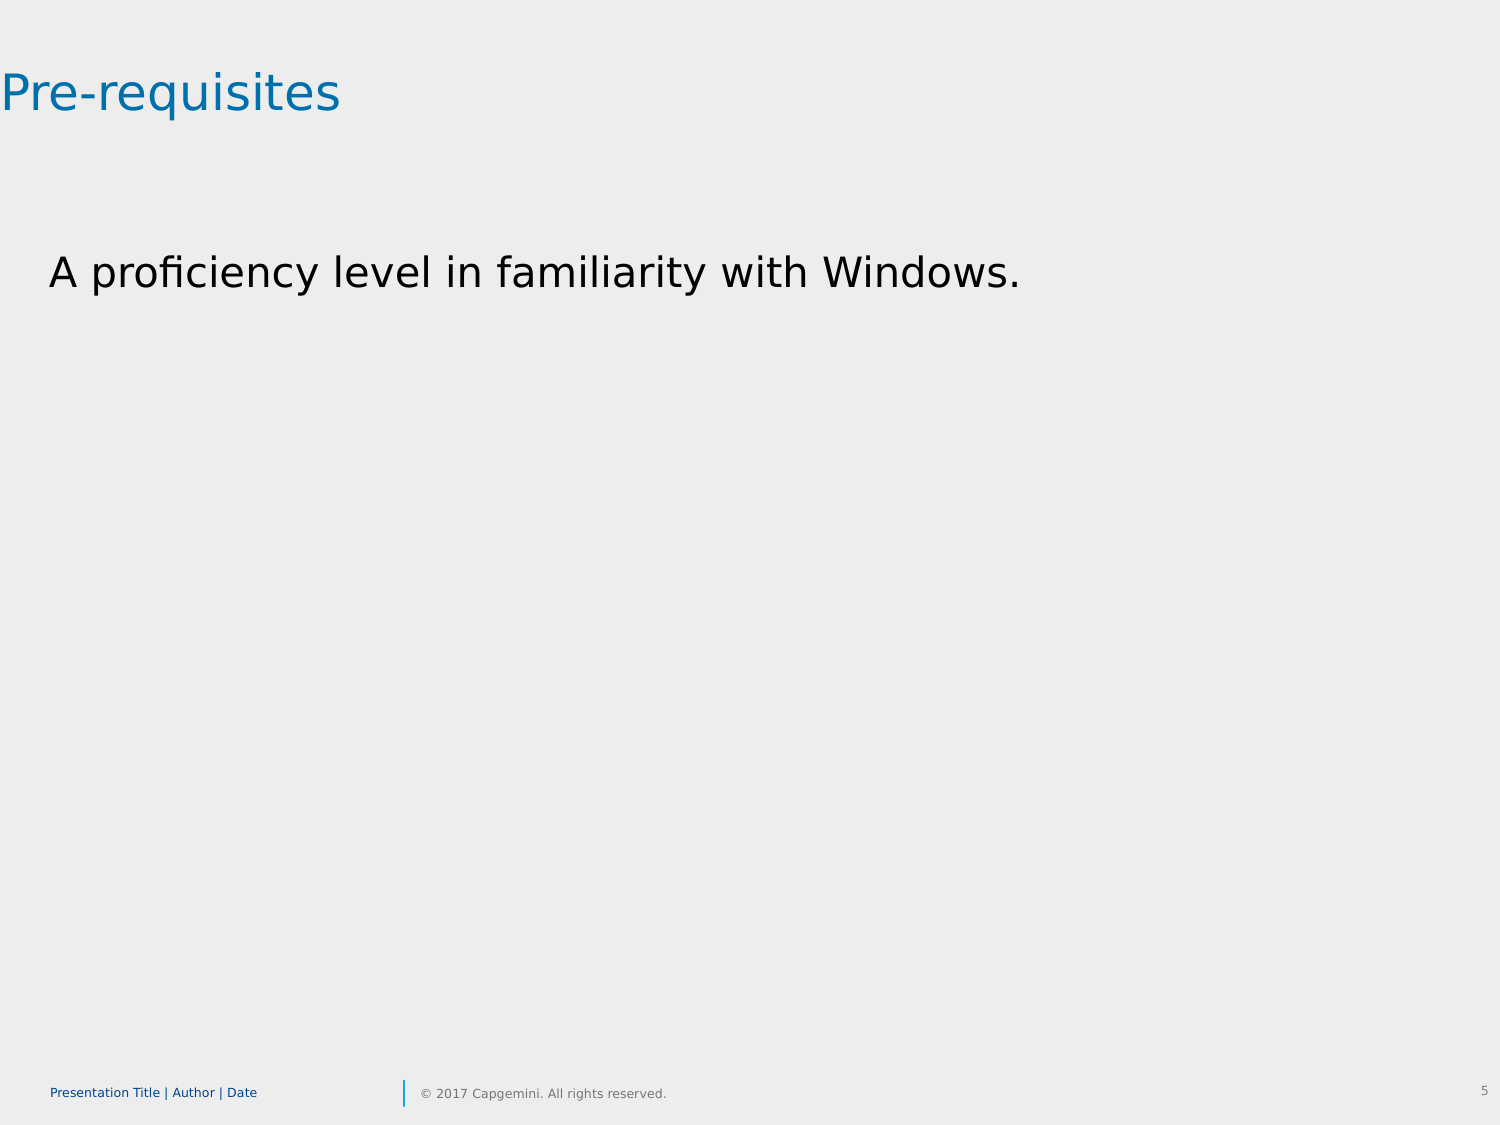

Pre-requisites
A proficiency level in familiarity with Windows.